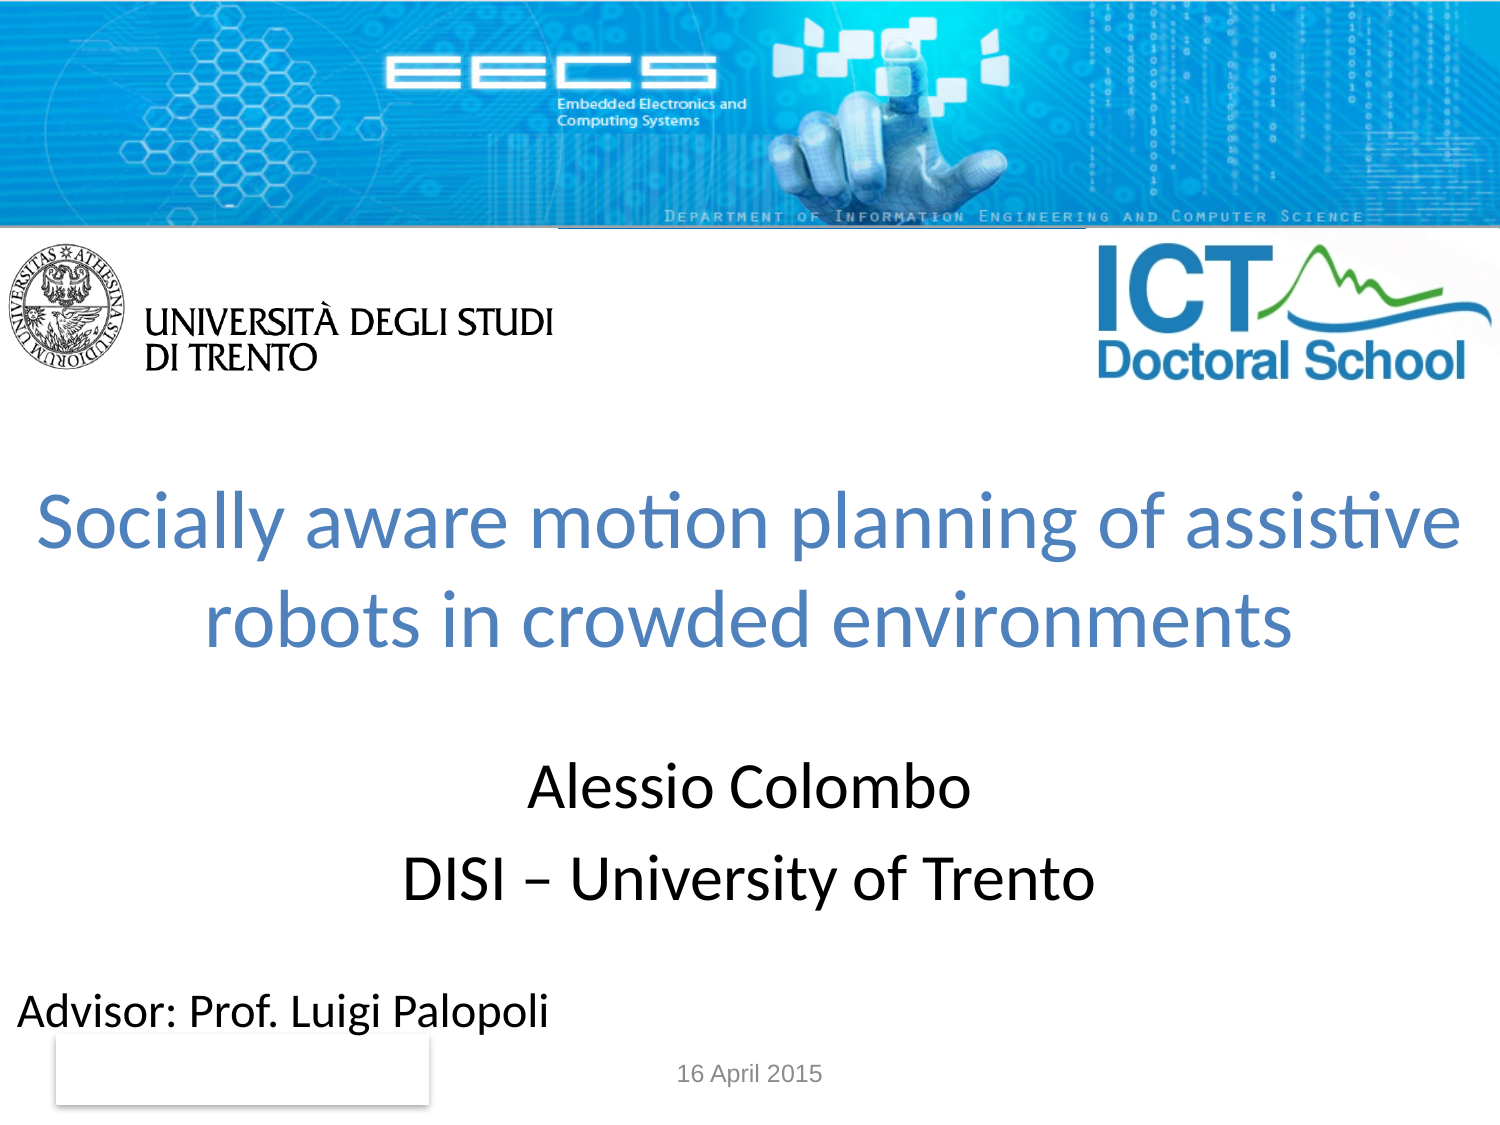

# Socially aware motion planning of assistive robots in crowded environments

Alessio Colombo
DISI – University of Trento
Advisor: Prof. Luigi Palopoli

16 April 2015